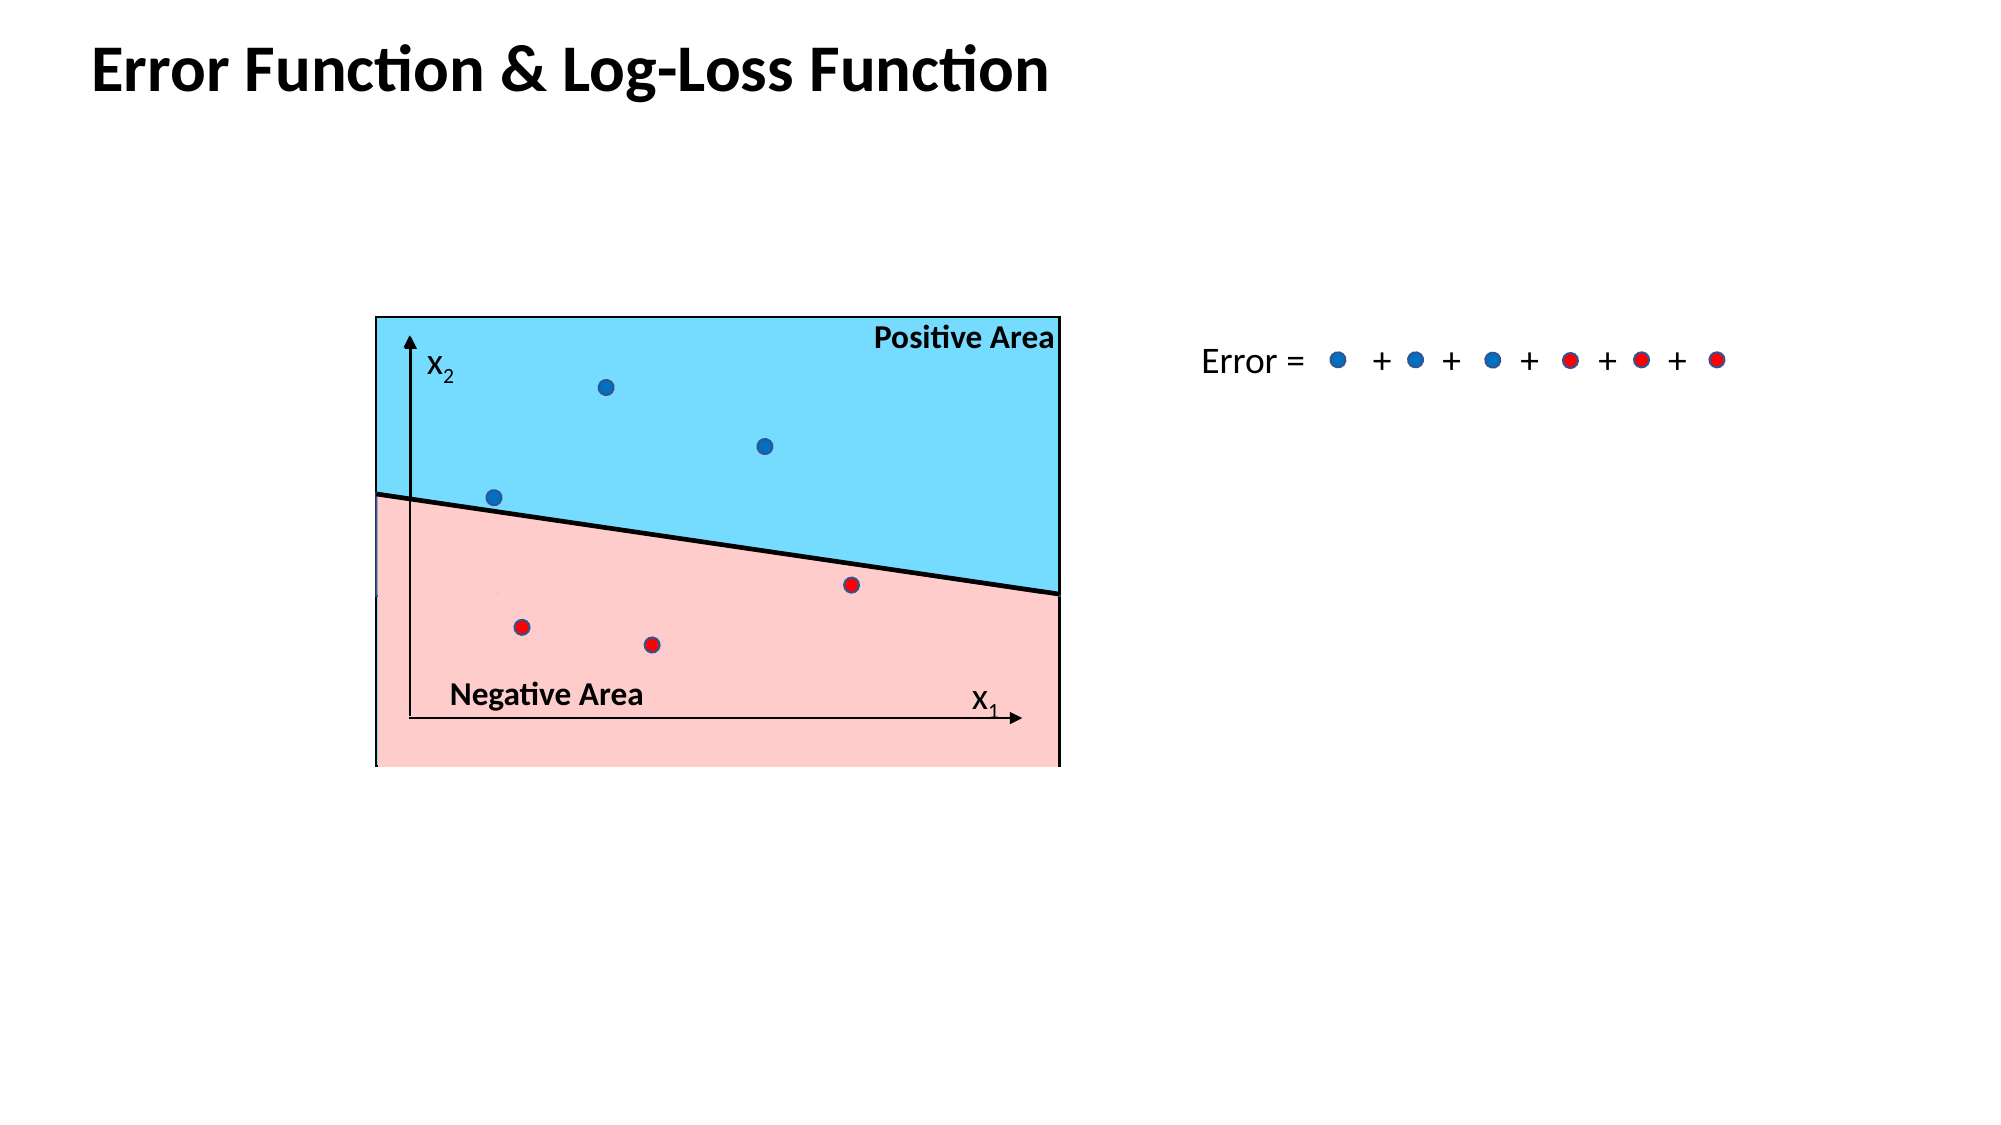

Error Function & Log-Loss Function
Positive Area

Error =        +      +       +       +      +
x2

x1
Negative Area
Negative Area
x1